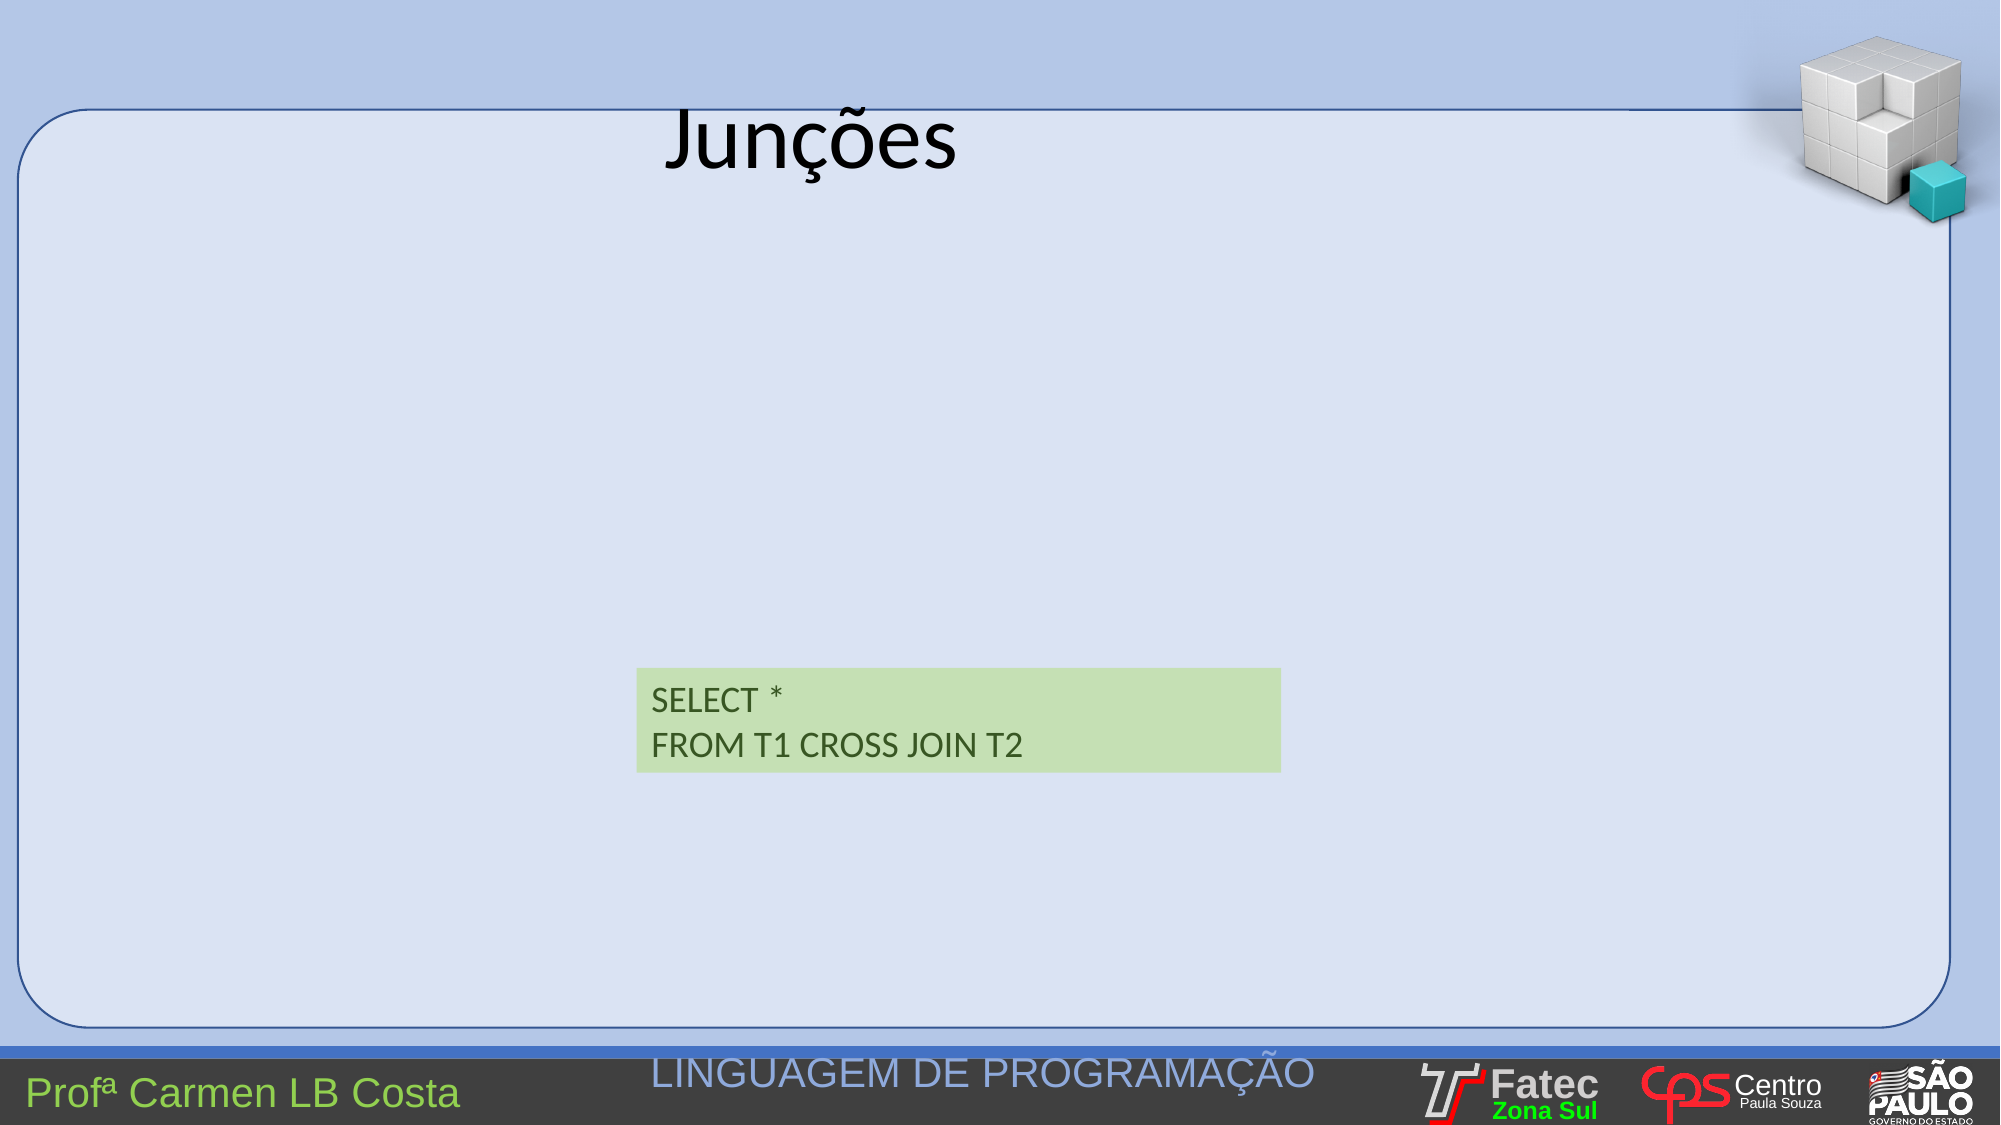

Exemplos: Cross Join

Implementa o produto cartesiano

Junções
SELECT *
FROM T1 CROSS JOIN T2